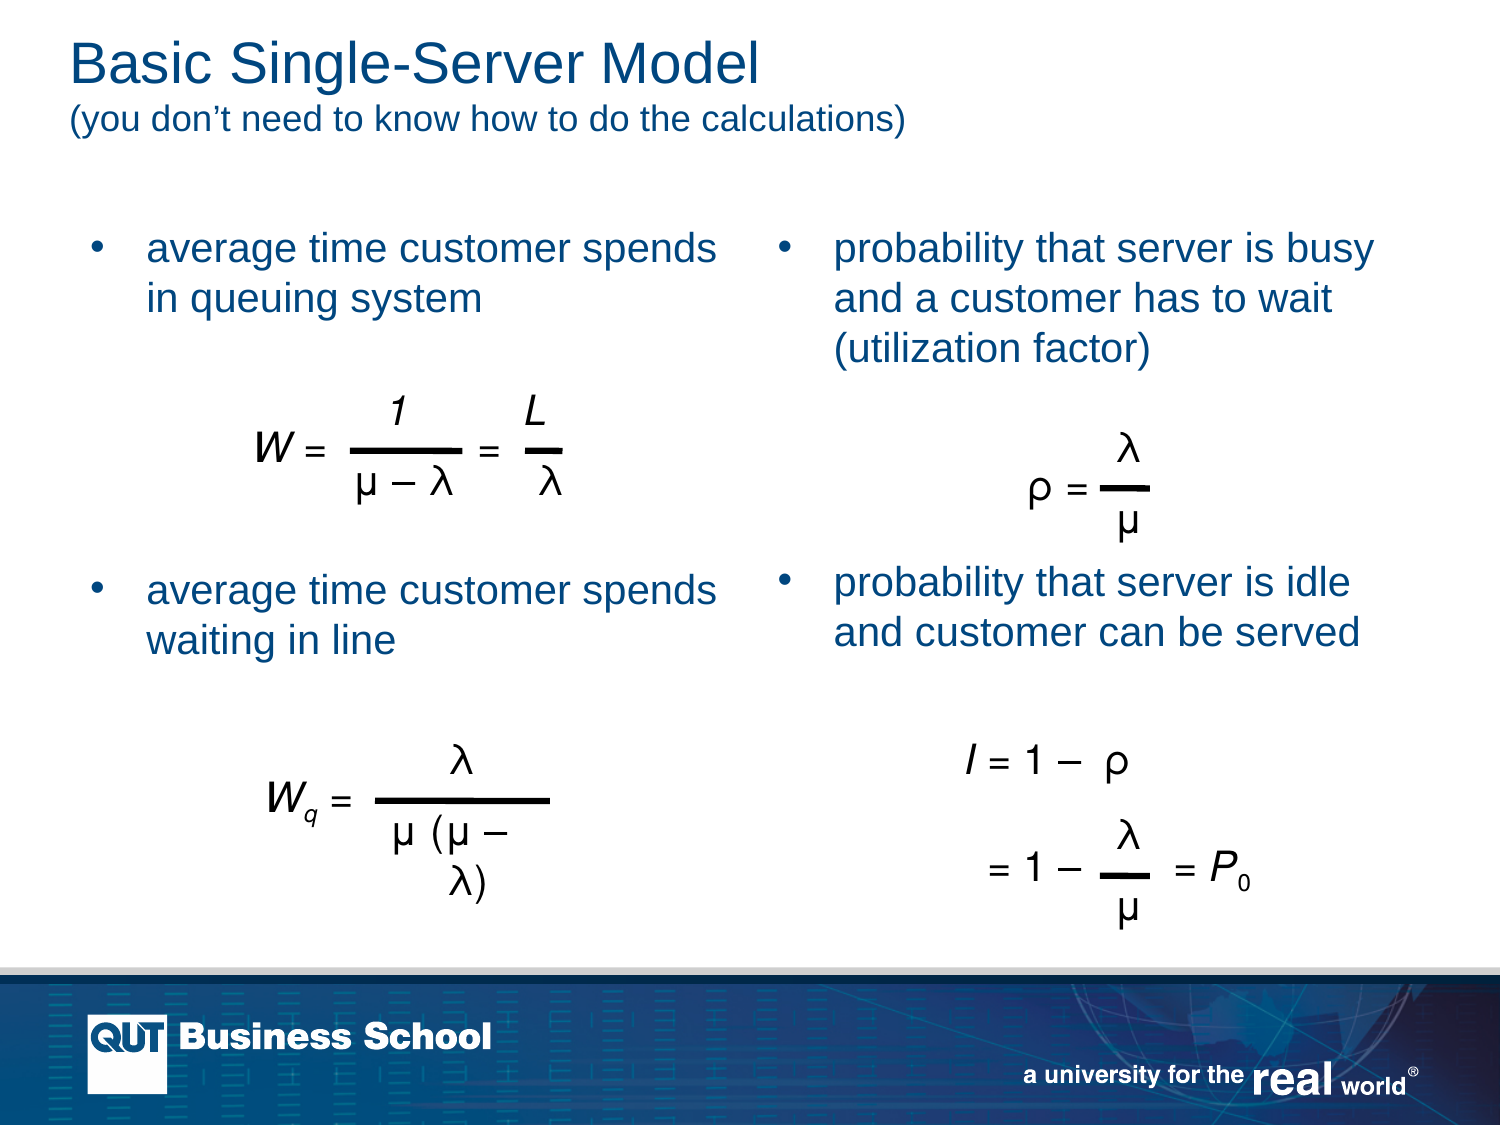

# Basic Single-Server Model (you don’t need to know how to do the calculations)
average time customer spends in queuing system

average time customer spends waiting in line
probability that server is busy and a customer has to wait (utilization factor)

probability that server is idle and customer can be served
   1          L
μ – λ       λ
W =             =

λ
μ
ρ =

     λ
μ (μ – λ)
Wq =

I = 1 –  ρ

  = 1 –        = P0
λ
μ